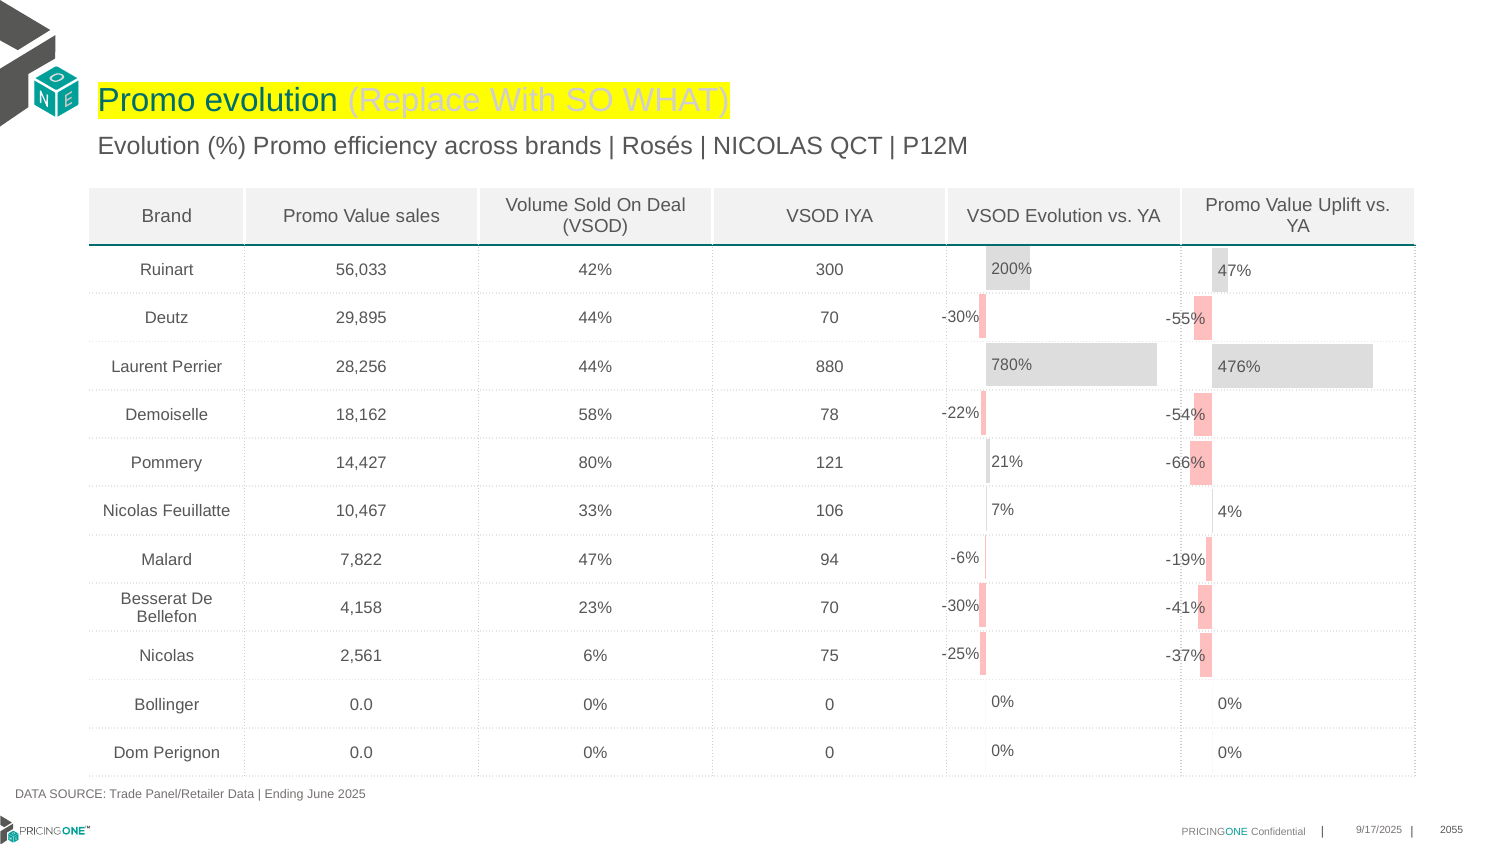

# Promo evolution (Replace With SO WHAT)
Evolution (%) Promo efficiency across brands | Rosés | NICOLAS QCT | P12M
| Brand | Promo Value sales | Volume Sold On Deal (VSOD) | VSOD IYA | VSOD Evolution vs. YA | Promo Value Uplift vs. YA |
| --- | --- | --- | --- | --- | --- |
| Ruinart | 56,033 | 42% | 300 |  |  |
| Deutz | 29,895 | 44% | 70 |  |  |
| Laurent Perrier | 28,256 | 44% | 880 |  |  |
| Demoiselle | 18,162 | 58% | 78 |  |  |
| Pommery | 14,427 | 80% | 121 |  |  |
| Nicolas Feuillatte | 10,467 | 33% | 106 |  |  |
| Malard | 7,822 | 47% | 94 |  |  |
| Besserat De Bellefon | 4,158 | 23% | 70 |  |  |
| Nicolas | 2,561 | 6% | 75 |  |  |
| Bollinger | 0.0 | 0% | 0 |  |  |
| Dom Perignon | 0.0 | 0% | 0 |  |  |

### Chart

| Category | VSOD Evaluation vs YA |
|---|---|
| Ruinart | 2.0 |
| Deutz | -0.30200000000000005 |
| Laurent Perrier | 7.800000000000001 |
| Demoiselle | -0.21599999999999997 |
| Pommery | 0.21199999999999997 |
| Nicolas Feuillatte | 0.06499999999999995 |
| Malard | -0.06000000000000005 |
| Besserat De Bellefon | -0.30300000000000005 |
| Nicolas | -0.25 |
| Bollinger | 0.0 |
| Dom Perignon | 0.0 |

### Chart

| Category | Promo Value Uplift vs YA |
|---|---|
| Ruinart | 0.47437988874609527 |
| Deutz | -0.5460339221003818 |
| Laurent Perrier | 4.75722655755408 |
| Demoiselle | -0.5411220761189521 |
| Pommery | -0.6554936308446289 |
| Nicolas Feuillatte | 0.039181186370397025 |
| Malard | -0.18725180002969133 |
| Besserat De Bellefon | -0.40680575426476984 |
| Nicolas | -0.369000066634399 |
| Bollinger | 0.0 |
| Dom Perignon | 0.0 |
DATA SOURCE: Trade Panel/Retailer Data | Ending June 2025

9/17/2025
2055